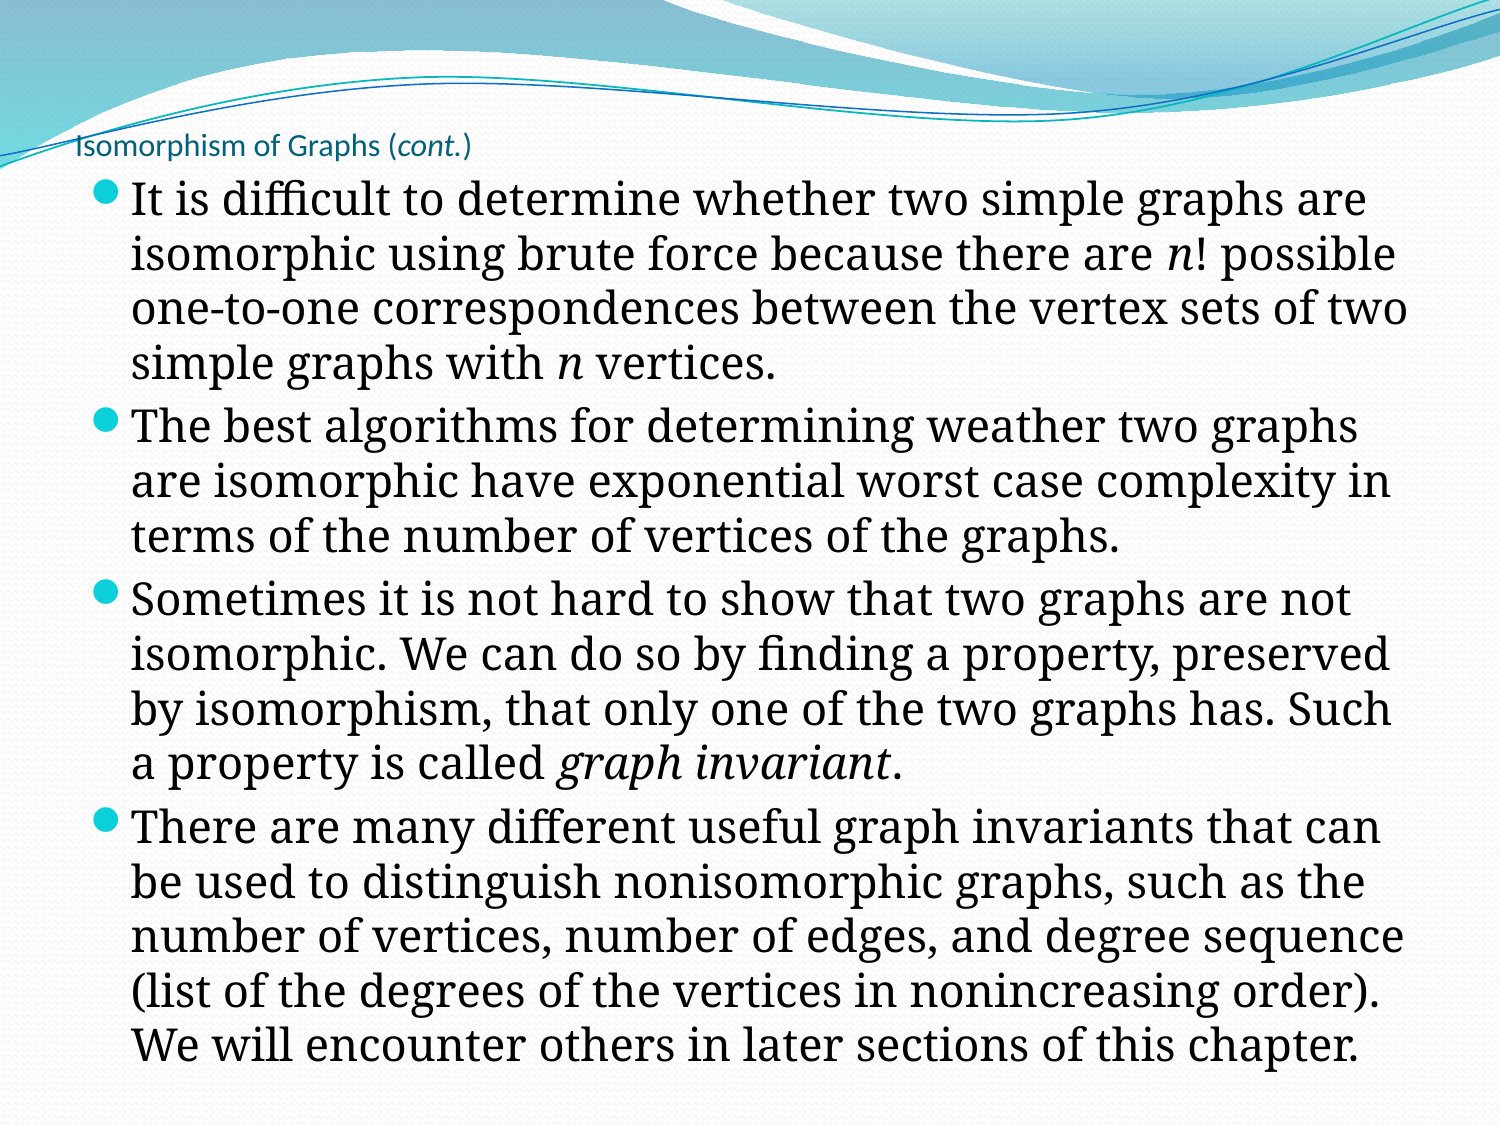

# Isomorphism of Graphs (cont.)
It is difficult to determine whether two simple graphs are isomorphic using brute force because there are n! possible one-to-one correspondences between the vertex sets of two simple graphs with n vertices.
The best algorithms for determining weather two graphs are isomorphic have exponential worst case complexity in terms of the number of vertices of the graphs.
Sometimes it is not hard to show that two graphs are not isomorphic. We can do so by finding a property, preserved by isomorphism, that only one of the two graphs has. Such a property is called graph invariant.
There are many different useful graph invariants that can be used to distinguish nonisomorphic graphs, such as the number of vertices, number of edges, and degree sequence (list of the degrees of the vertices in nonincreasing order).  We will encounter others in later sections of this chapter.